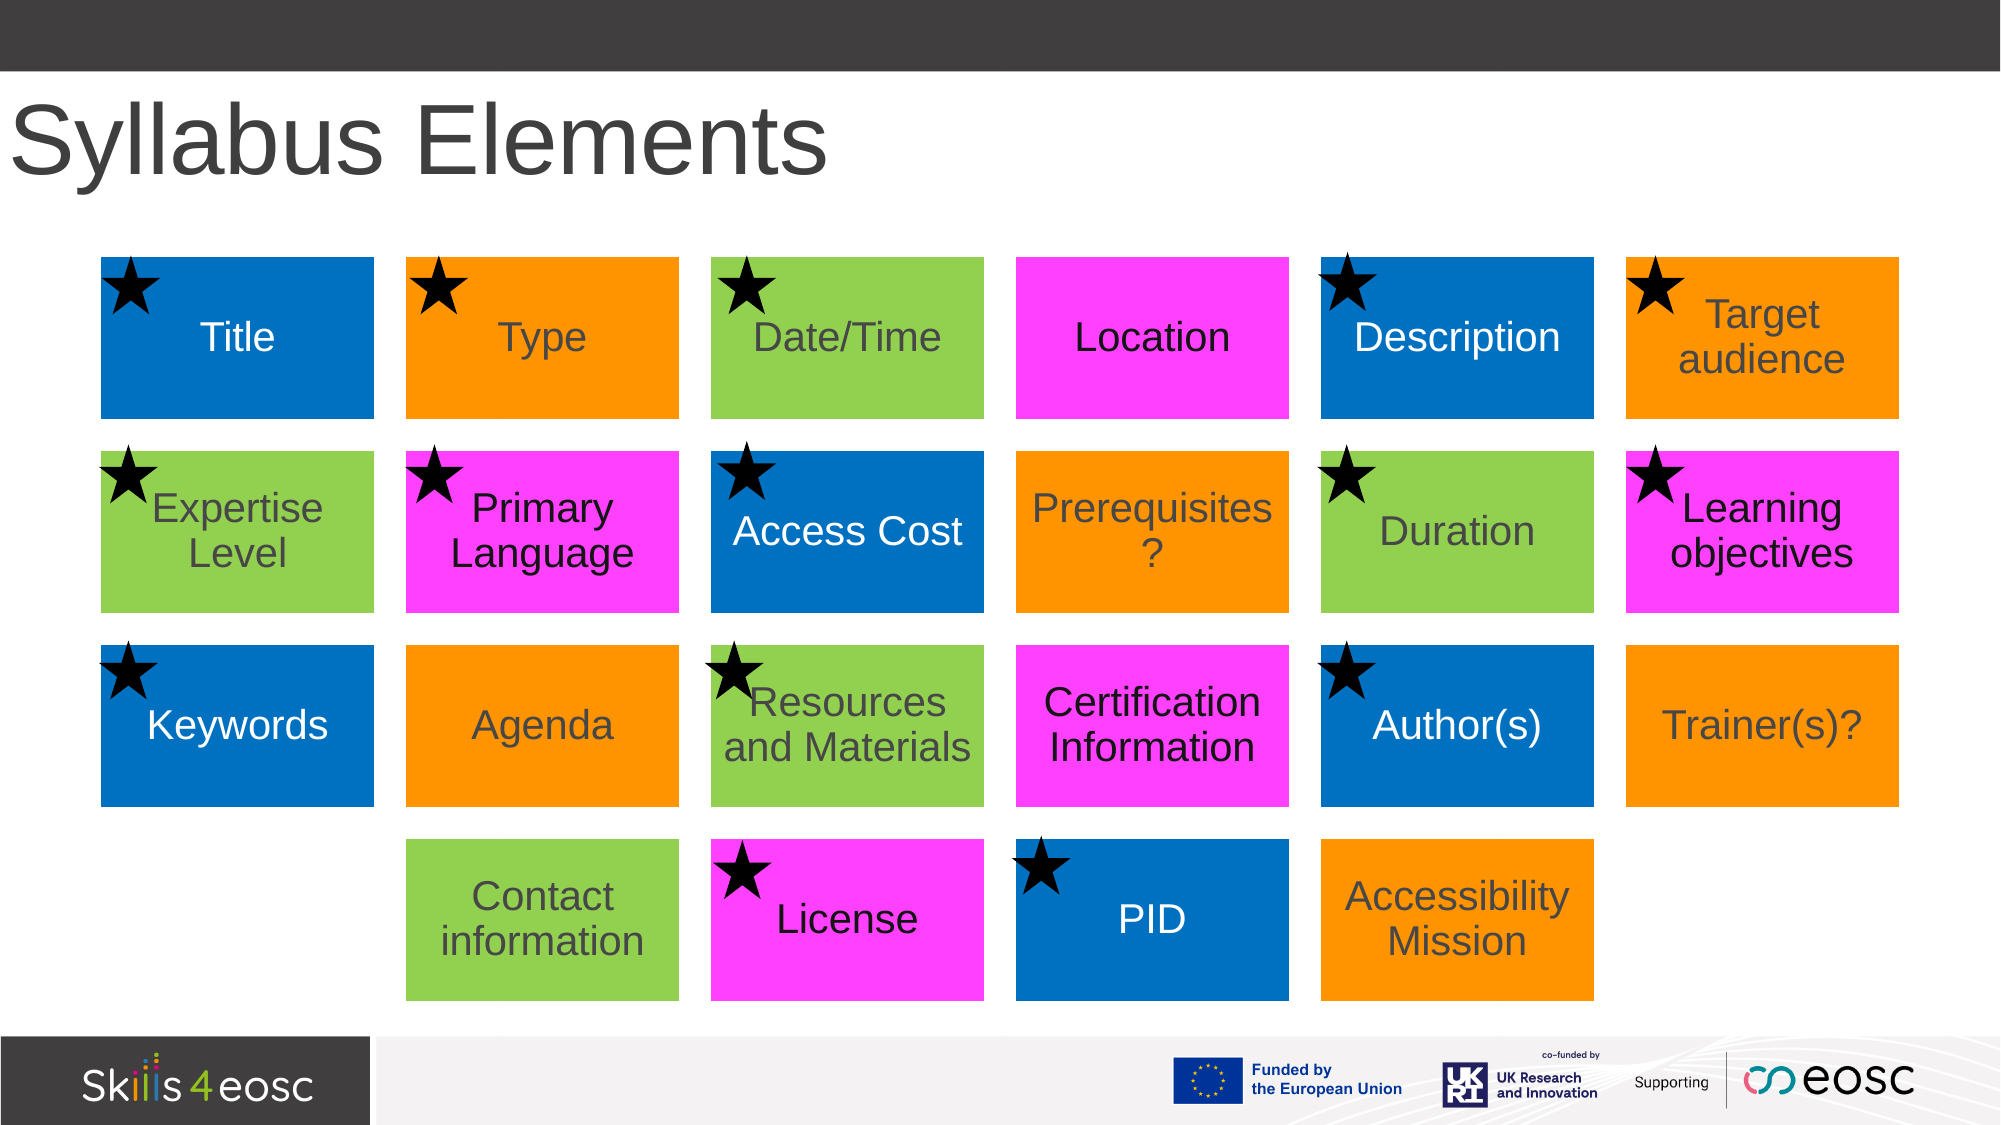

# Syllabus Elements
Title
Type
Date/Time
Location
Description
Target audience
Expertise Level
Primary Language
Access Cost
Prerequisites?
Duration
Learning objectives
Keywords
Agenda
Resources and Materials
Certification Information
Author(s)
Trainer(s)?
Contact information
License
PID
Accessibility Mission